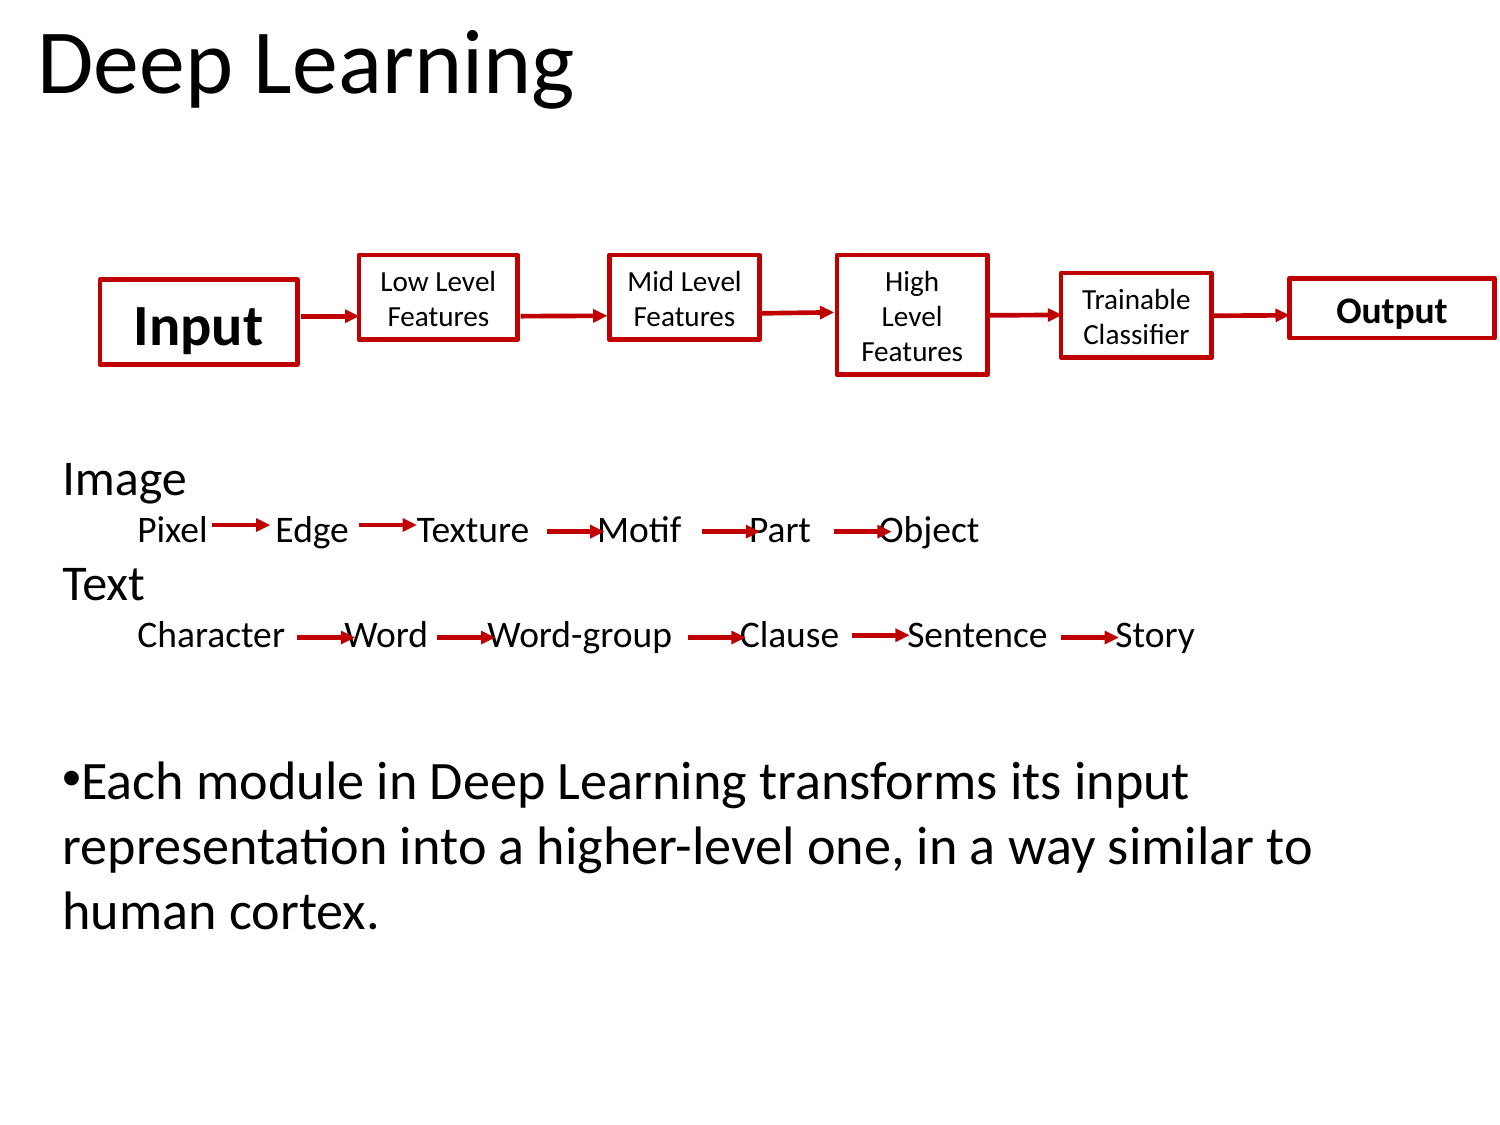

# Deep Learning
Low Level Features
Mid Level Features
High Level Features
Trainable Classifier
Output
Input
Image
Pixel        Edge        Texture        Motif        Part        Object
Text
Character       Word       Word-group        Clause        Sentence        Story

Each module in Deep Learning transforms its input representation into a higher-level one, in a way similar to human cortex.